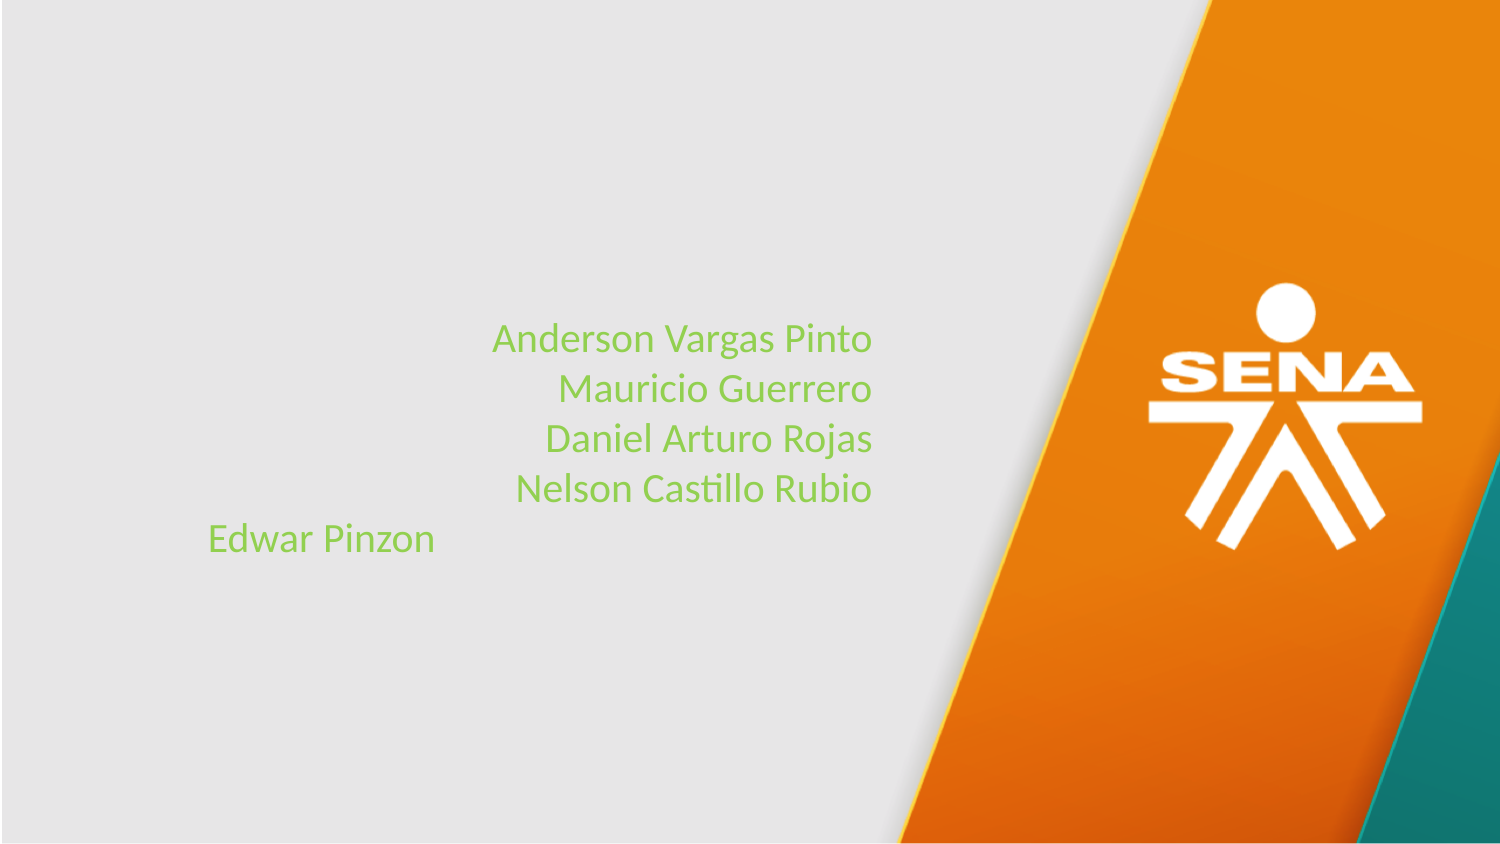

Anderson Vargas Pinto
                                              Mauricio Guerrero
Daniel Arturo Rojas
                                             Nelson Castillo Rubio
Edwar Pinzon